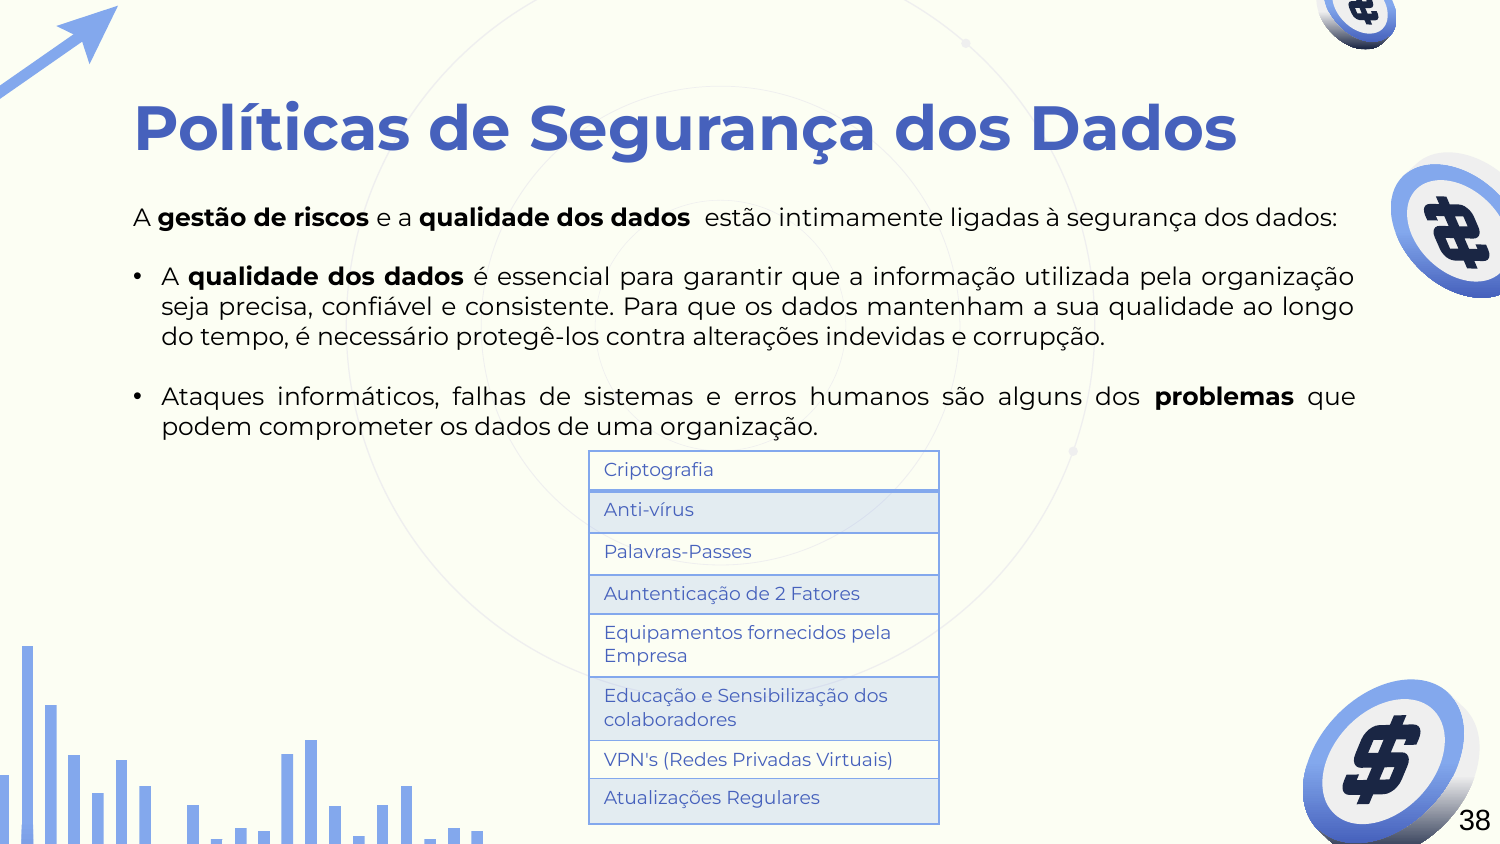

# Políticas de Segurança dos Dados
A gestão de riscos e a qualidade dos dados  estão intimamente ligadas à segurança dos dados:

A qualidade dos dados é essencial para garantir que a informação utilizada pela organização seja precisa, confiável e consistente. Para que os dados mantenham a sua qualidade ao longo do tempo, é necessário protegê-los contra alterações indevidas e corrupção.

Ataques informáticos, falhas de sistemas e erros humanos são alguns dos problemas que podem comprometer os dados de uma organização.
| Criptografia |
| --- |
| Anti-vírus |
| Palavras-Passes |
| Auntenticação de 2 Fatores |
| Equipamentos fornecidos pela Empresa |
| Educação e Sensibilização dos colaboradores |
| VPN's (Redes Privadas Virtuais) |
| Atualizações Regulares |
38